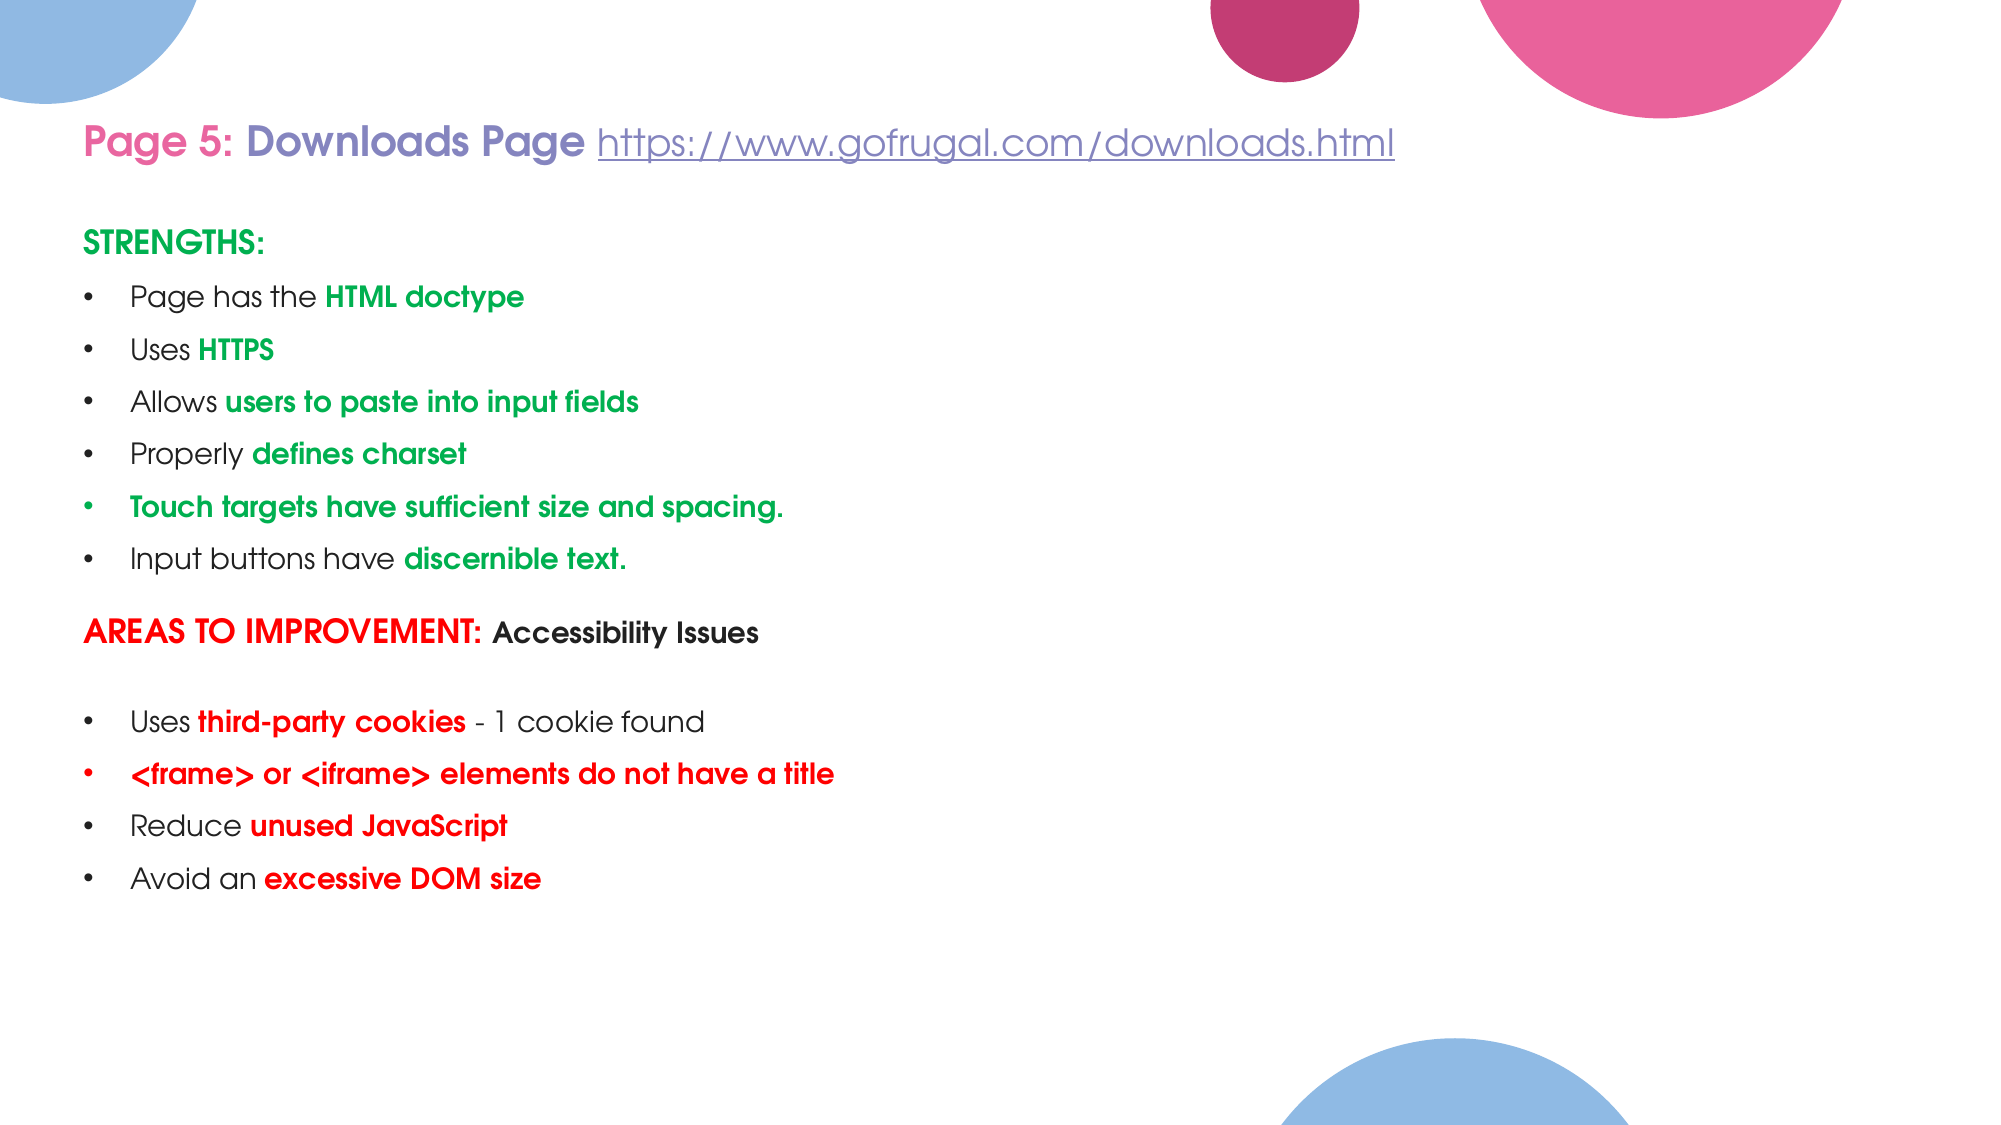

Page 5: Downloads Page https://www.gofrugal.com/downloads.html

STRENGTHS:
Page has the HTML doctype
Uses HTTPS
Allows users to paste into input fields
Properly defines charset
Touch targets have sufficient size and spacing.
Input buttons have discernible text.

AREAS TO IMPROVEMENT: Accessibility Issues

Uses third-party cookies - 1 cookie found
<frame> or <iframe> elements do not have a title
Reduce unused JavaScript
Avoid an excessive DOM size